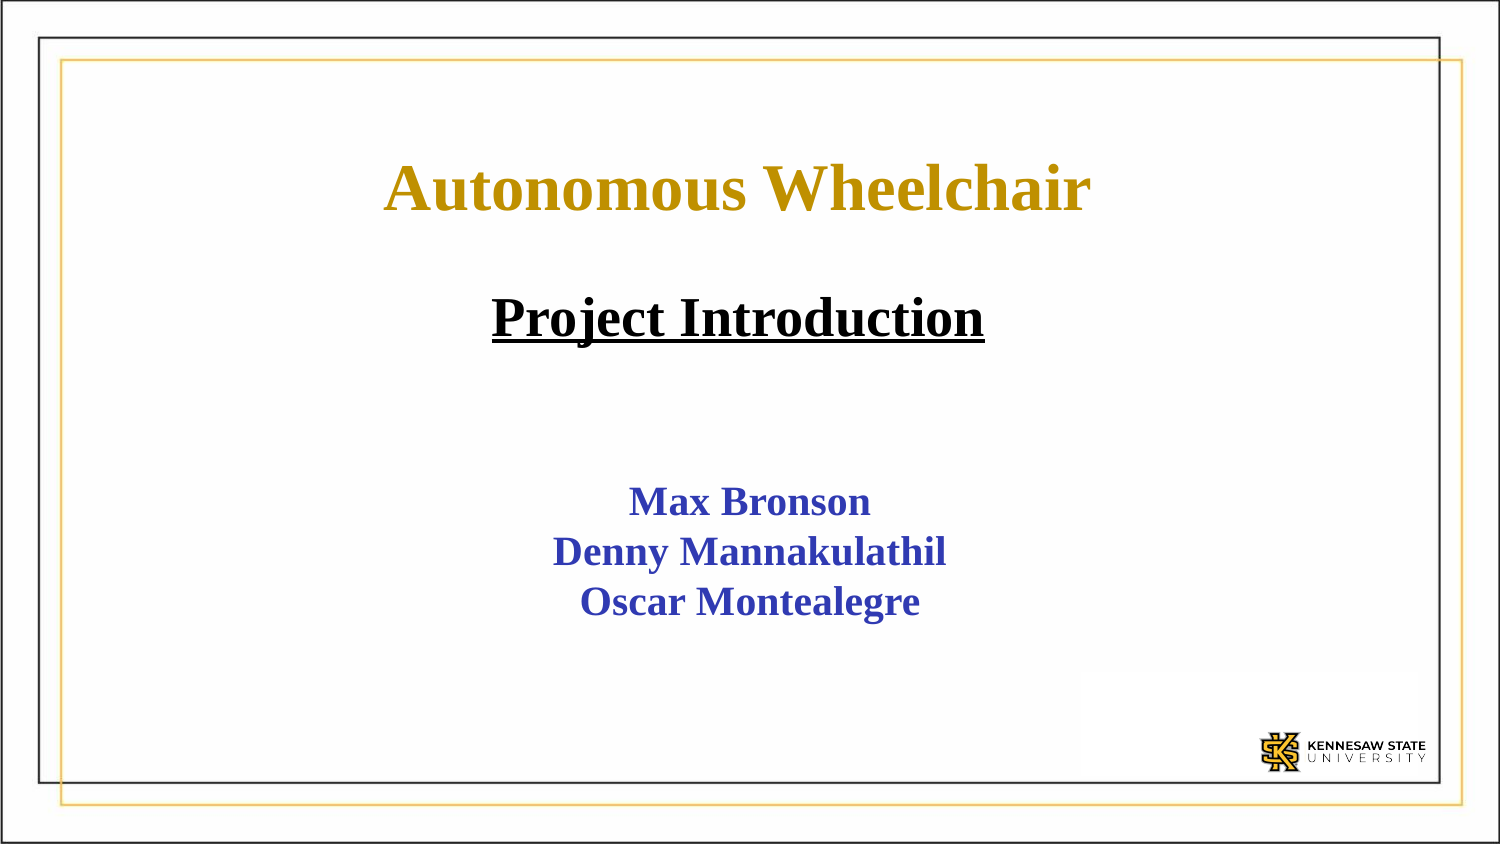

# Autonomous Wheelchair Project Introduction
Max Bronson
Denny Mannakulathil
Oscar Montealegre